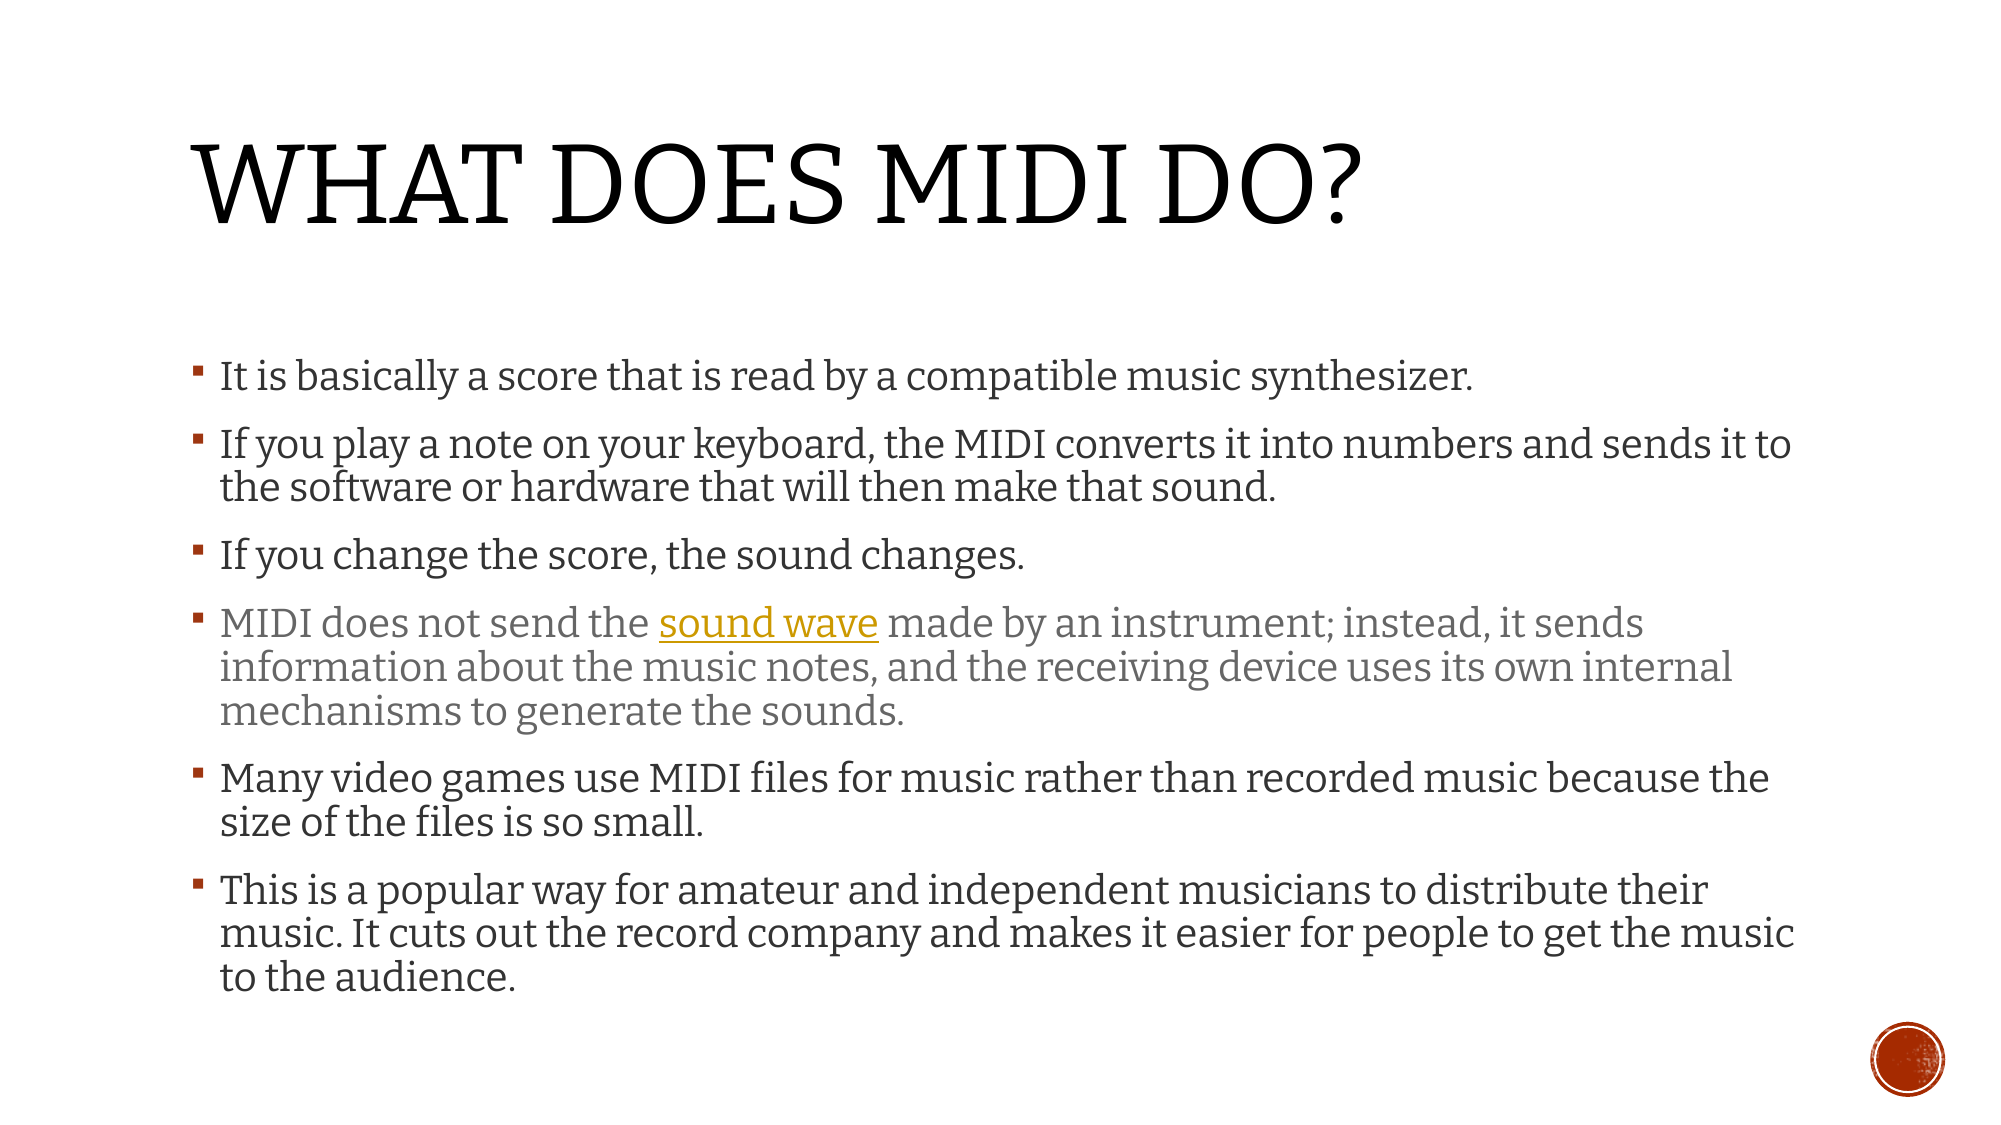

# What does Midi do?
It is basically a score that is read by a compatible music synthesizer.
If you play a note on your keyboard, the MIDI converts it into numbers and sends it to the software or hardware that will then make that sound.
If you change the score, the sound changes.
MIDI does not send the sound wave made by an instrument; instead, it sends information about the music notes, and the receiving device uses its own internal mechanisms to generate the sounds.
Many video games use MIDI files for music rather than recorded music because the size of the files is so small.
This is a popular way for amateur and independent musicians to distribute their music. It cuts out the record company and makes it easier for people to get the music to the audience.